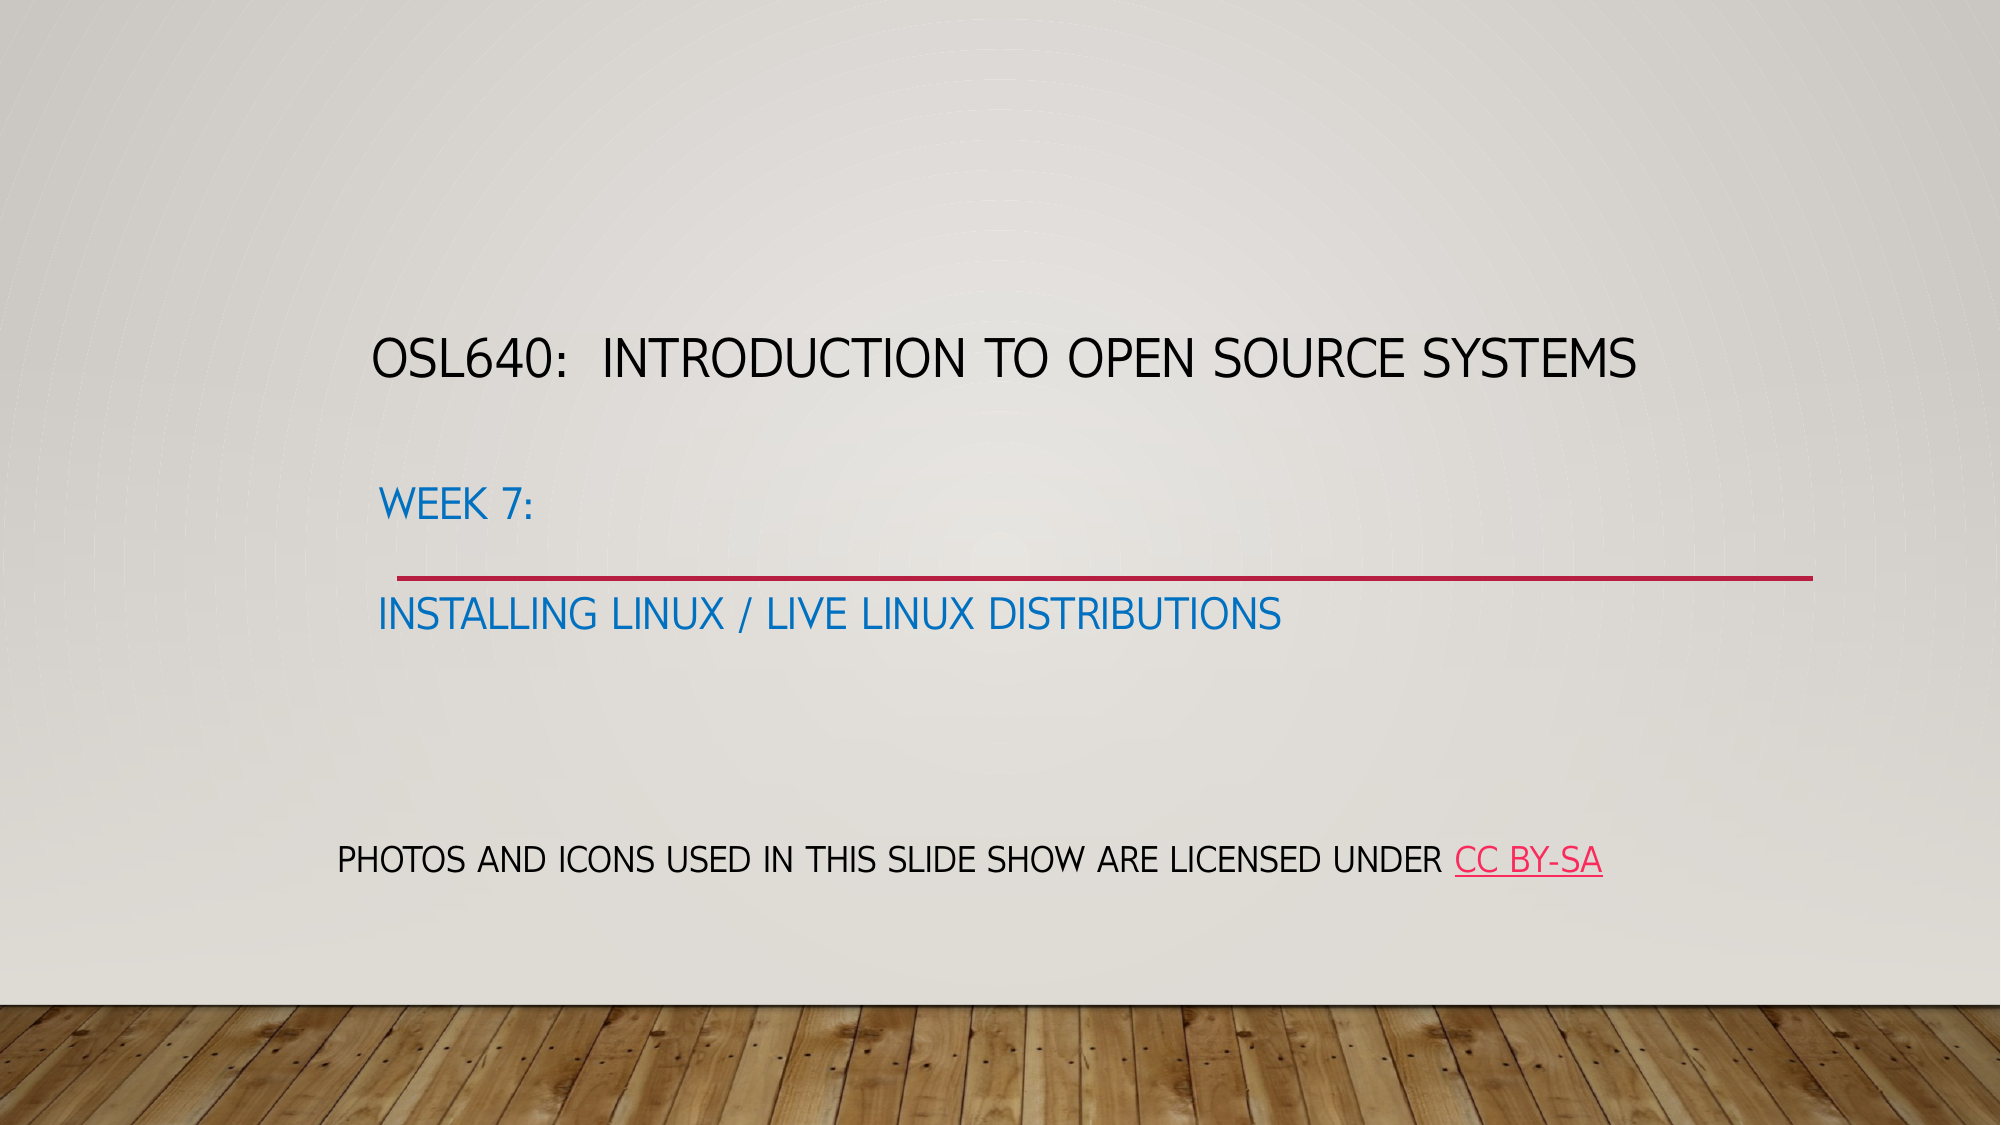

# OSL640:  INTRODUCTION TO OPEN SOURCE SYSTEMS      Week 7:    INSTALLING LINUX / LIVE LINUX DISTRIBUTIONS
Photos and icons used in this slide show are licensed under CC BY-SA